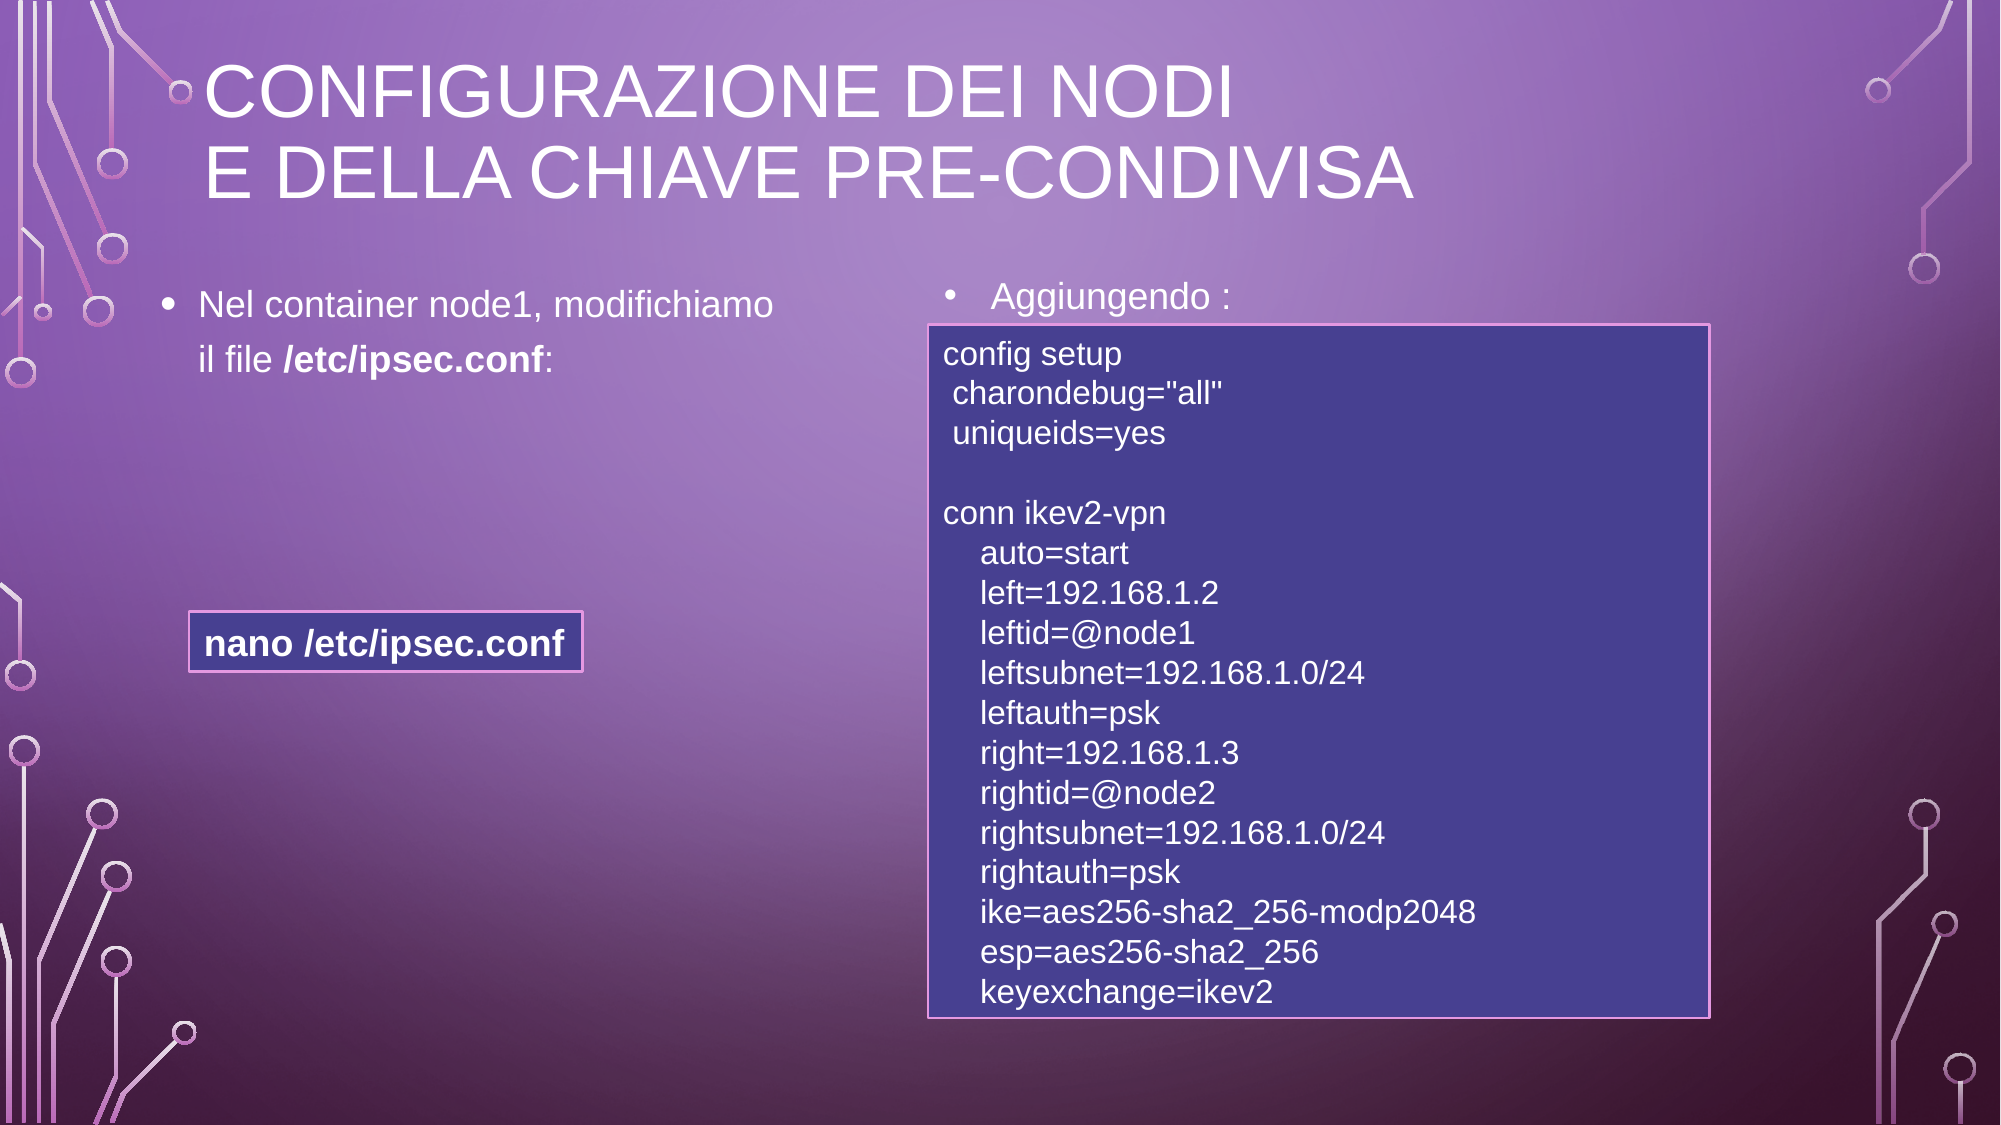

# Configurazione dei Nodi e della chiave pre-condivisa

Nel container node1, modifichiamo il file /etc/ipsec.conf:

Aggiungendo :
config setup
 charondebug="all"
 uniqueids=yes

conn ikev2-vpn
    auto=start
    left=192.168.1.2
    leftid=@node1
    leftsubnet=192.168.1.0/24
    leftauth=psk
    right=192.168.1.3
    rightid=@node2
    rightsubnet=192.168.1.0/24
    rightauth=psk
    ike=aes256-sha2_256-modp2048
    esp=aes256-sha2_256
    keyexchange=ikev2
nano /etc/ipsec.conf